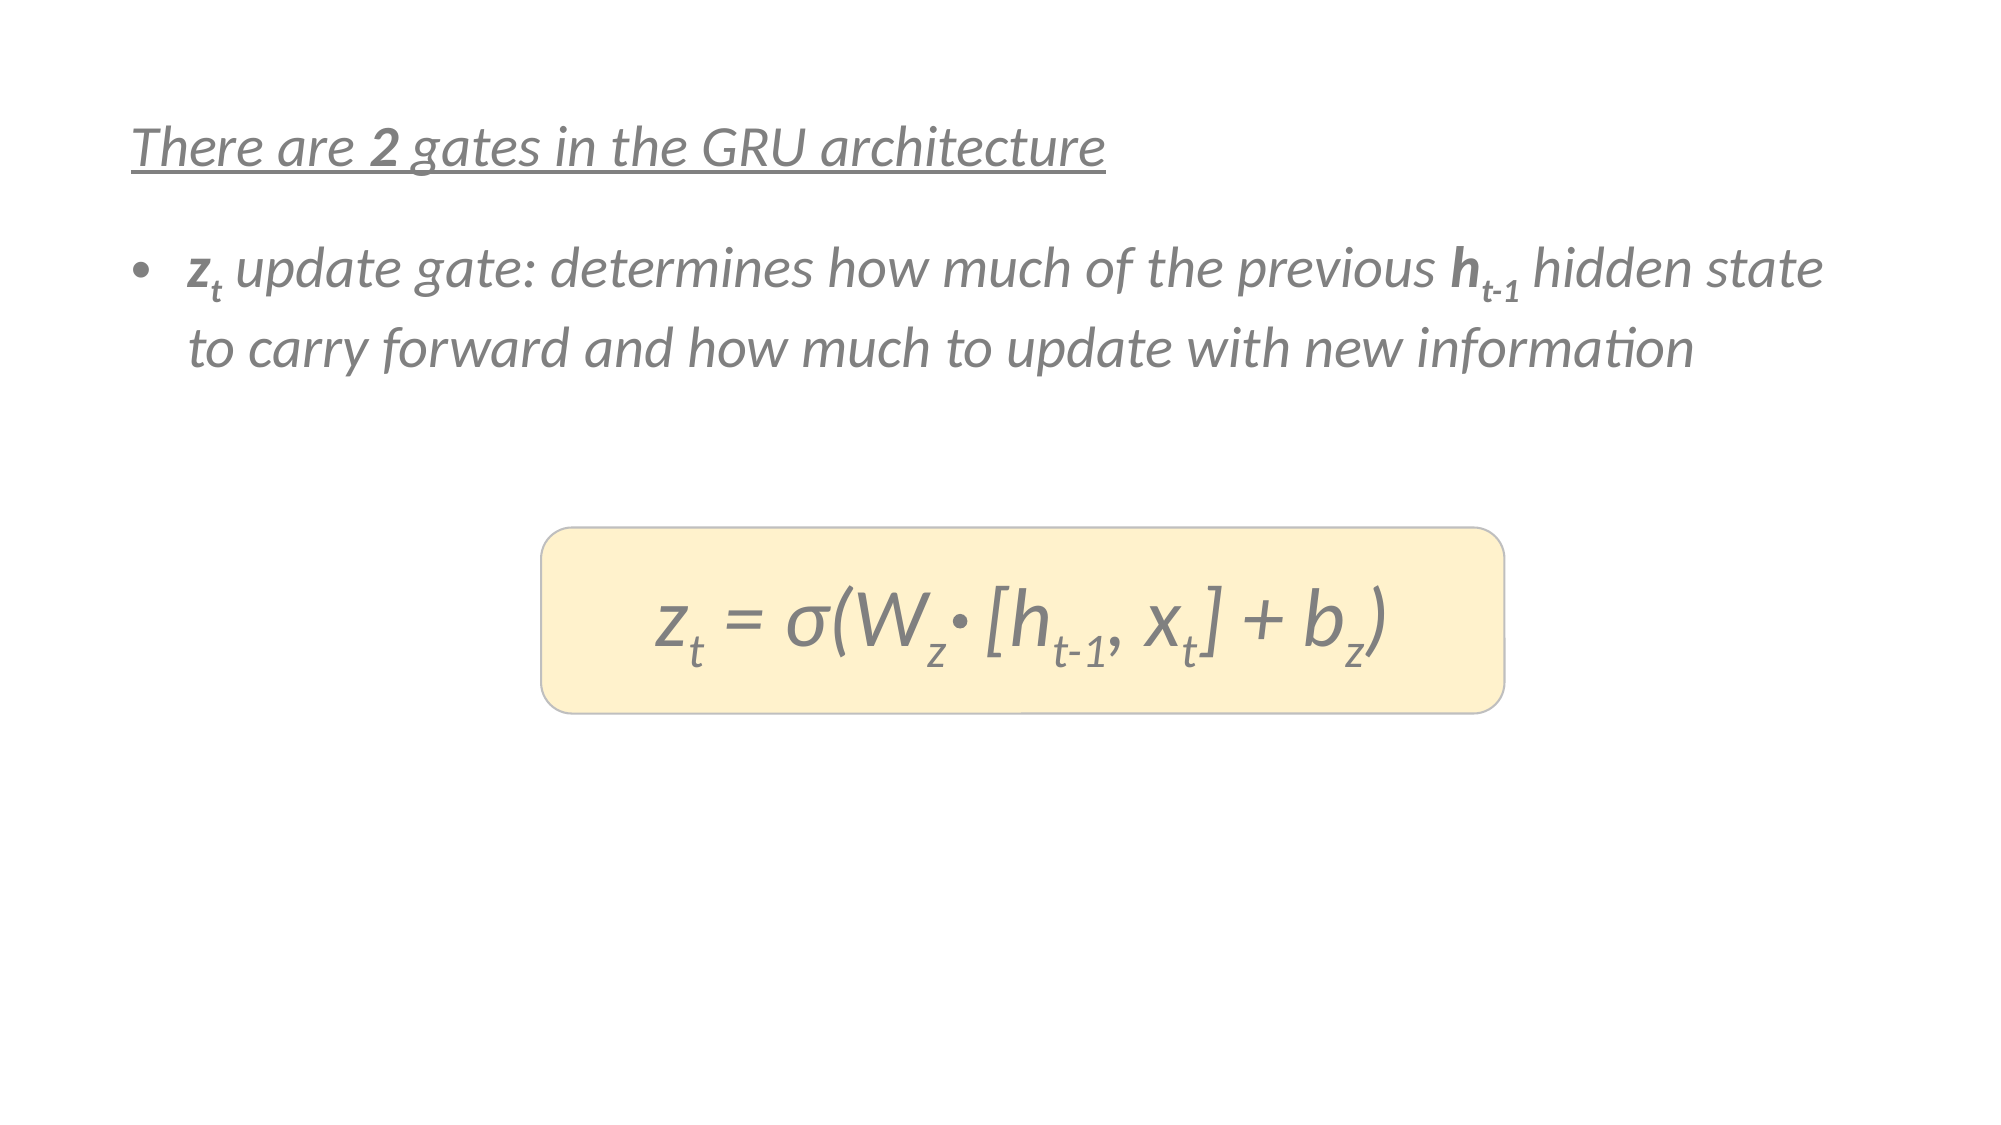

There are 2 gates in the GRU architecture
zt update gate: determines how much of the previous ht-1 hidden state to carry forward and how much to update with new information
zt = σ(Wz  [ht-1, xt] + bz)